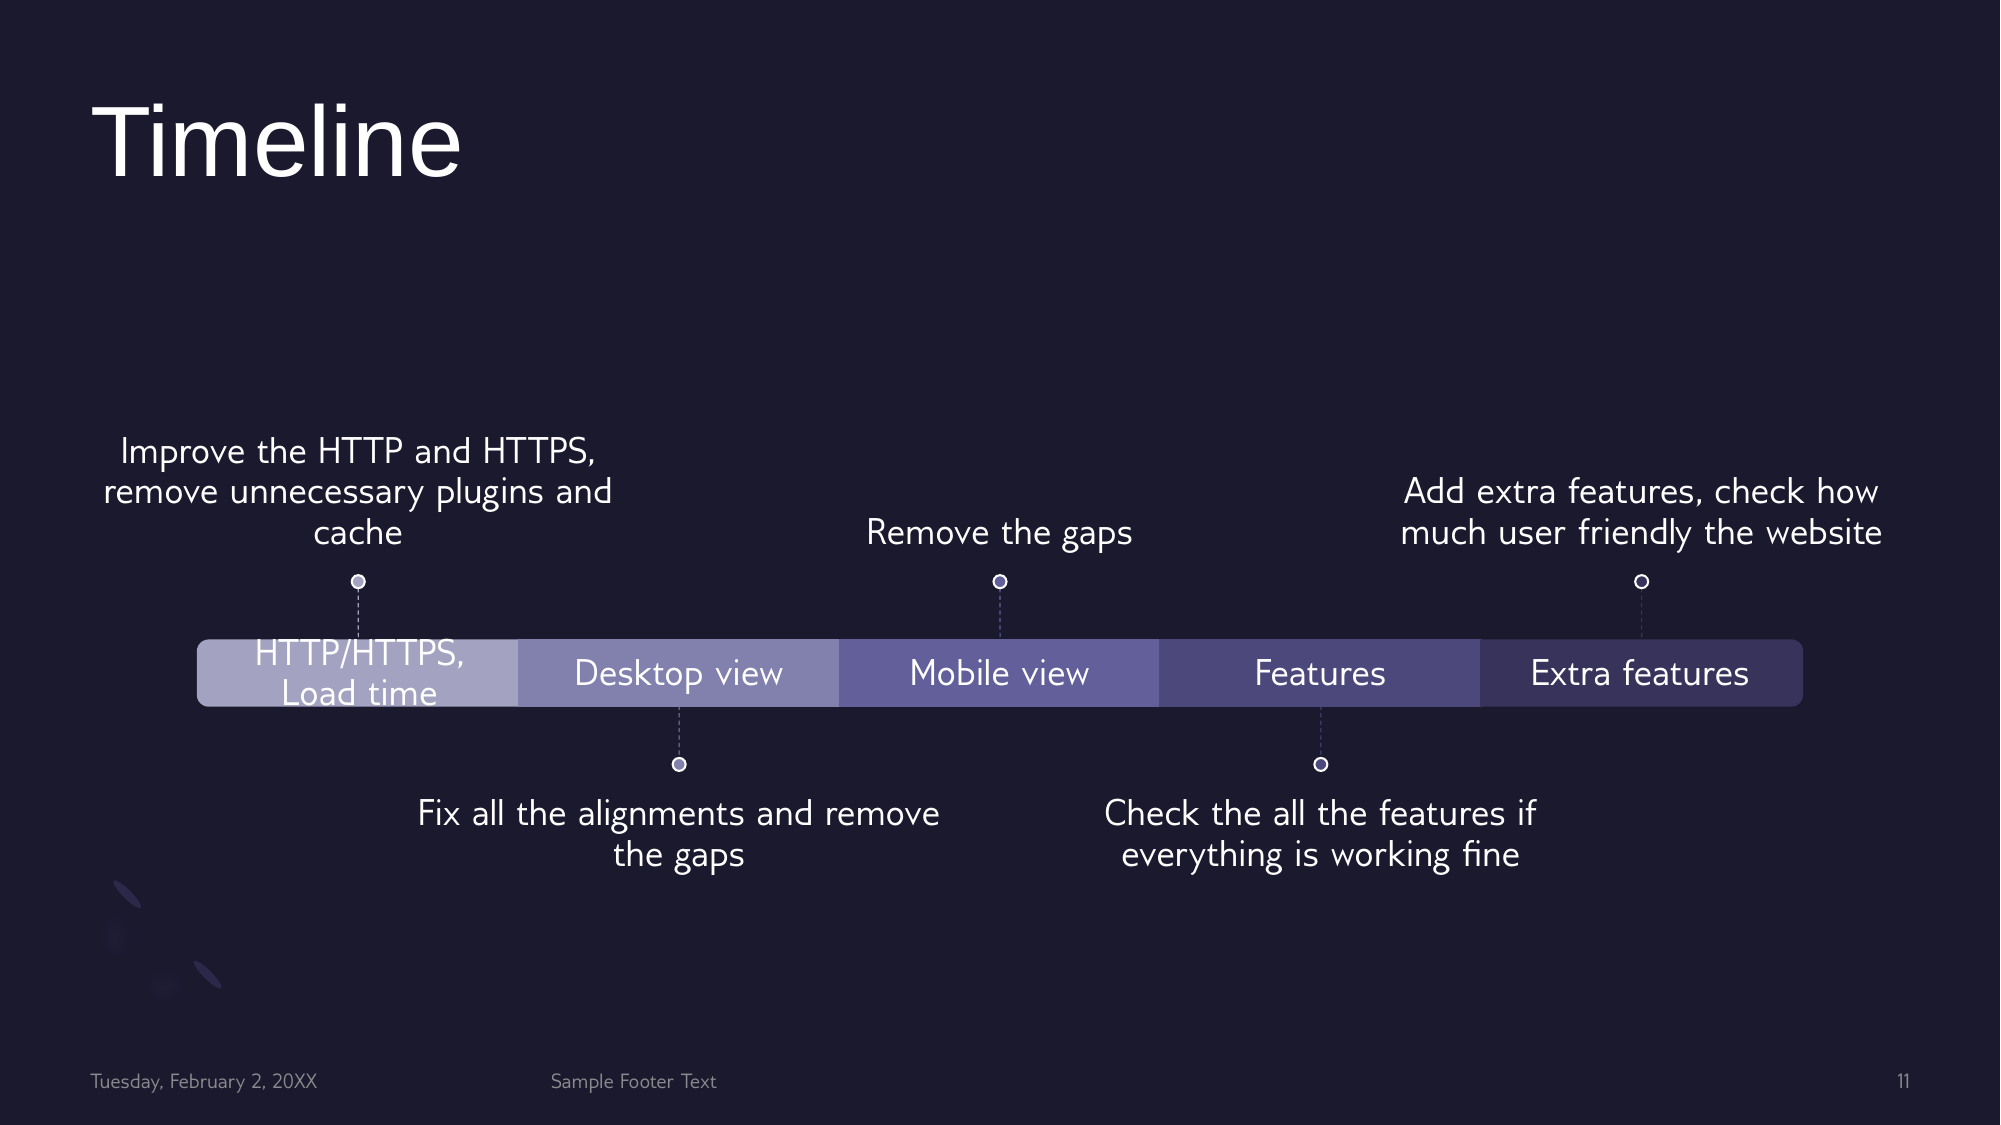

# Timeline
HTTP/HTTPS, Load time
Improve the HTTP and HTTPS, remove unnecessary plugins and cache
Desktop view
Fix all the alignments and remove the gaps
Mobile view
Remove the gaps
Features
Check the all the features if everything is working fine
Extra features
Add extra features, check how much user friendly the website
Tuesday, February 2, 20XX
Sample Footer Text
11